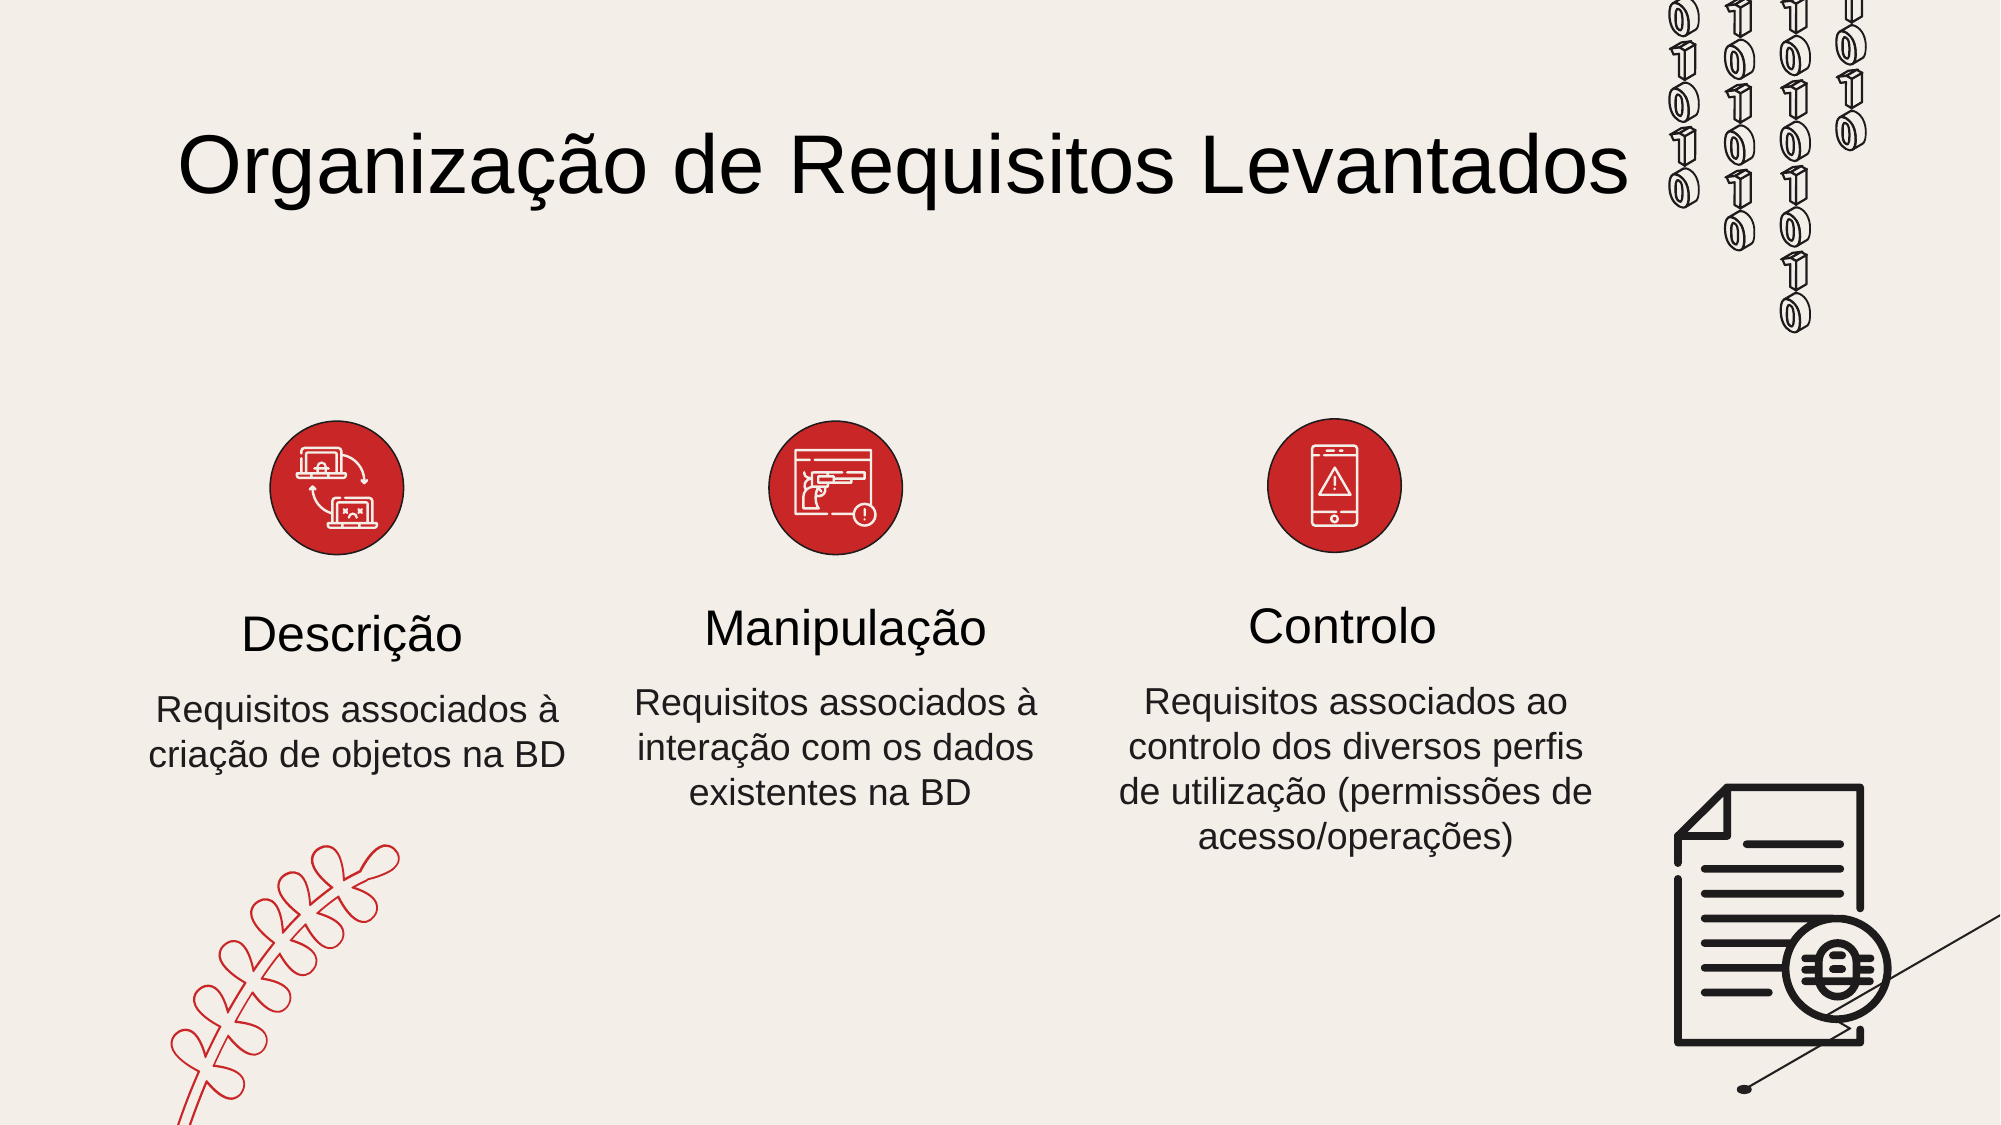

# Organização de Requisitos Levantados

Controlo
Manipulação
Descrição
Requisitos associados ao controlo dos diversos perfis de utilização (permissões de acesso/operações)
Requisitos associados à interação com os dados existentes na BD
Requisitos associados à
criação de objetos na BD